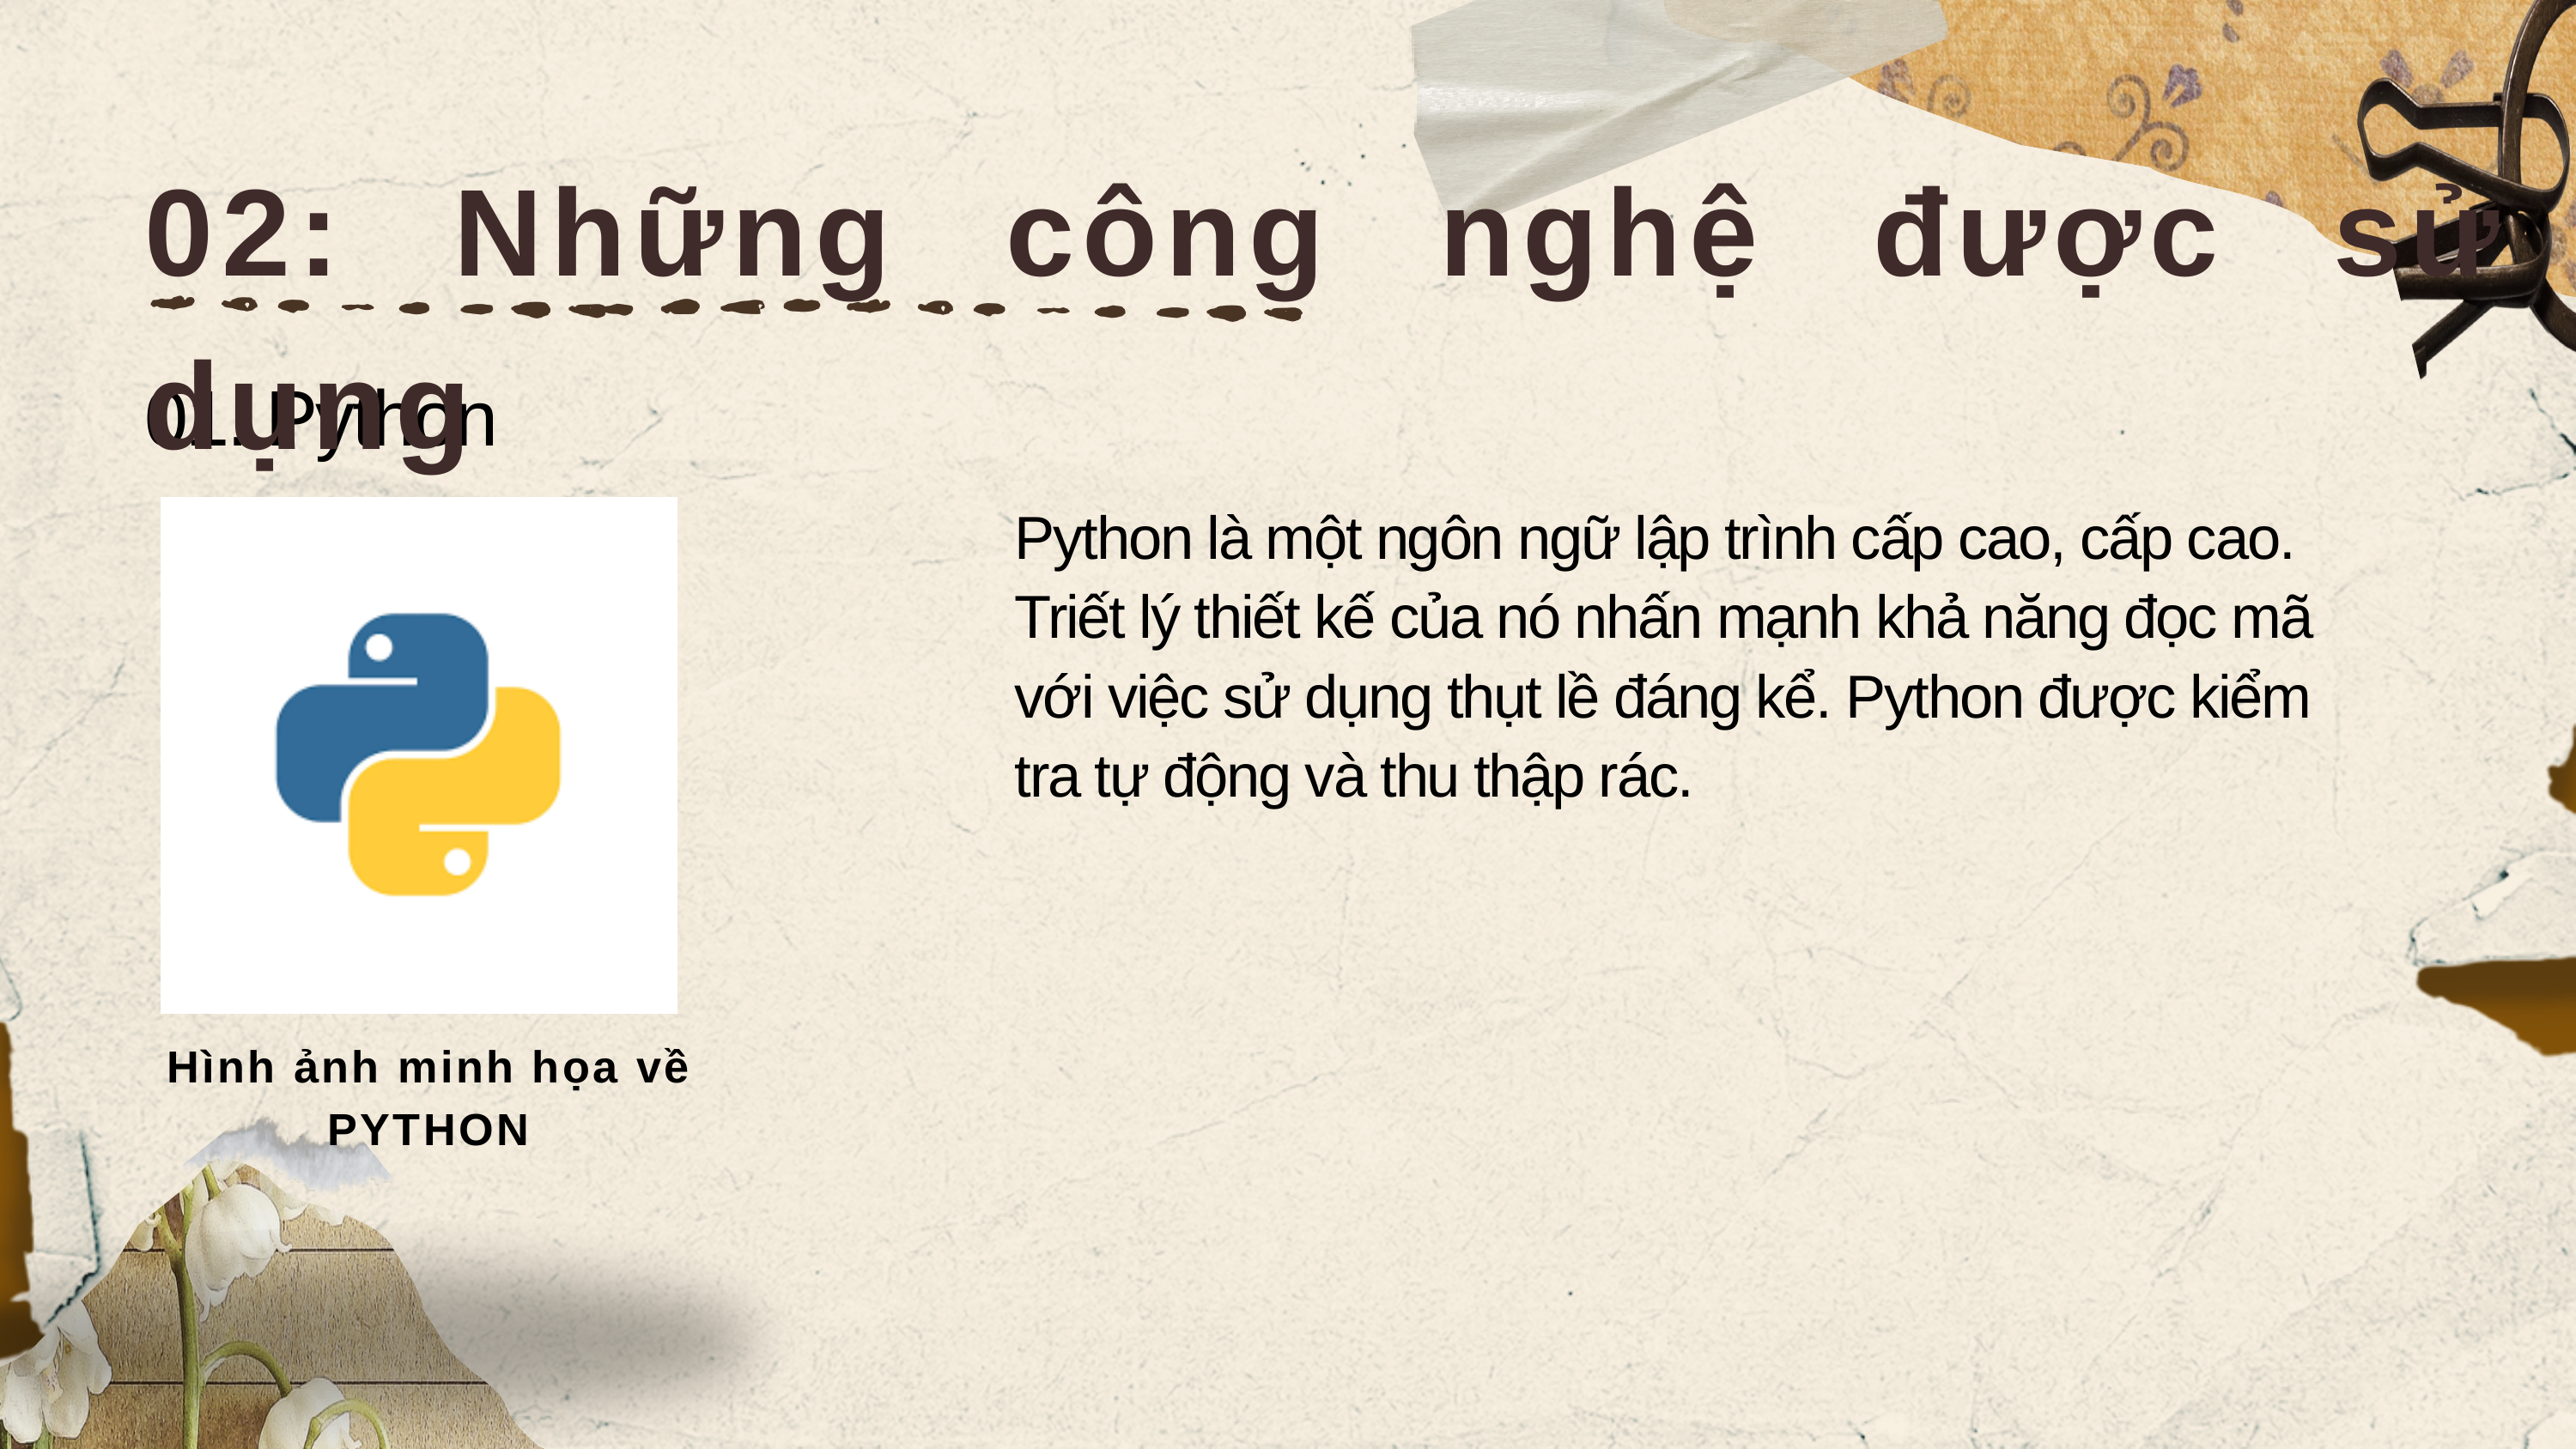

02: Những công nghệ được sử dụng

01. Python
Python là một ngôn ngữ lập trình cấp cao, cấp cao. Triết lý thiết kế của nó nhấn mạnh khả năng đọc mã với việc sử dụng thụt lề đáng kể. Python được kiểm tra tự động và thu thập rác.

Hình ảnh minh họa về
PYTHON